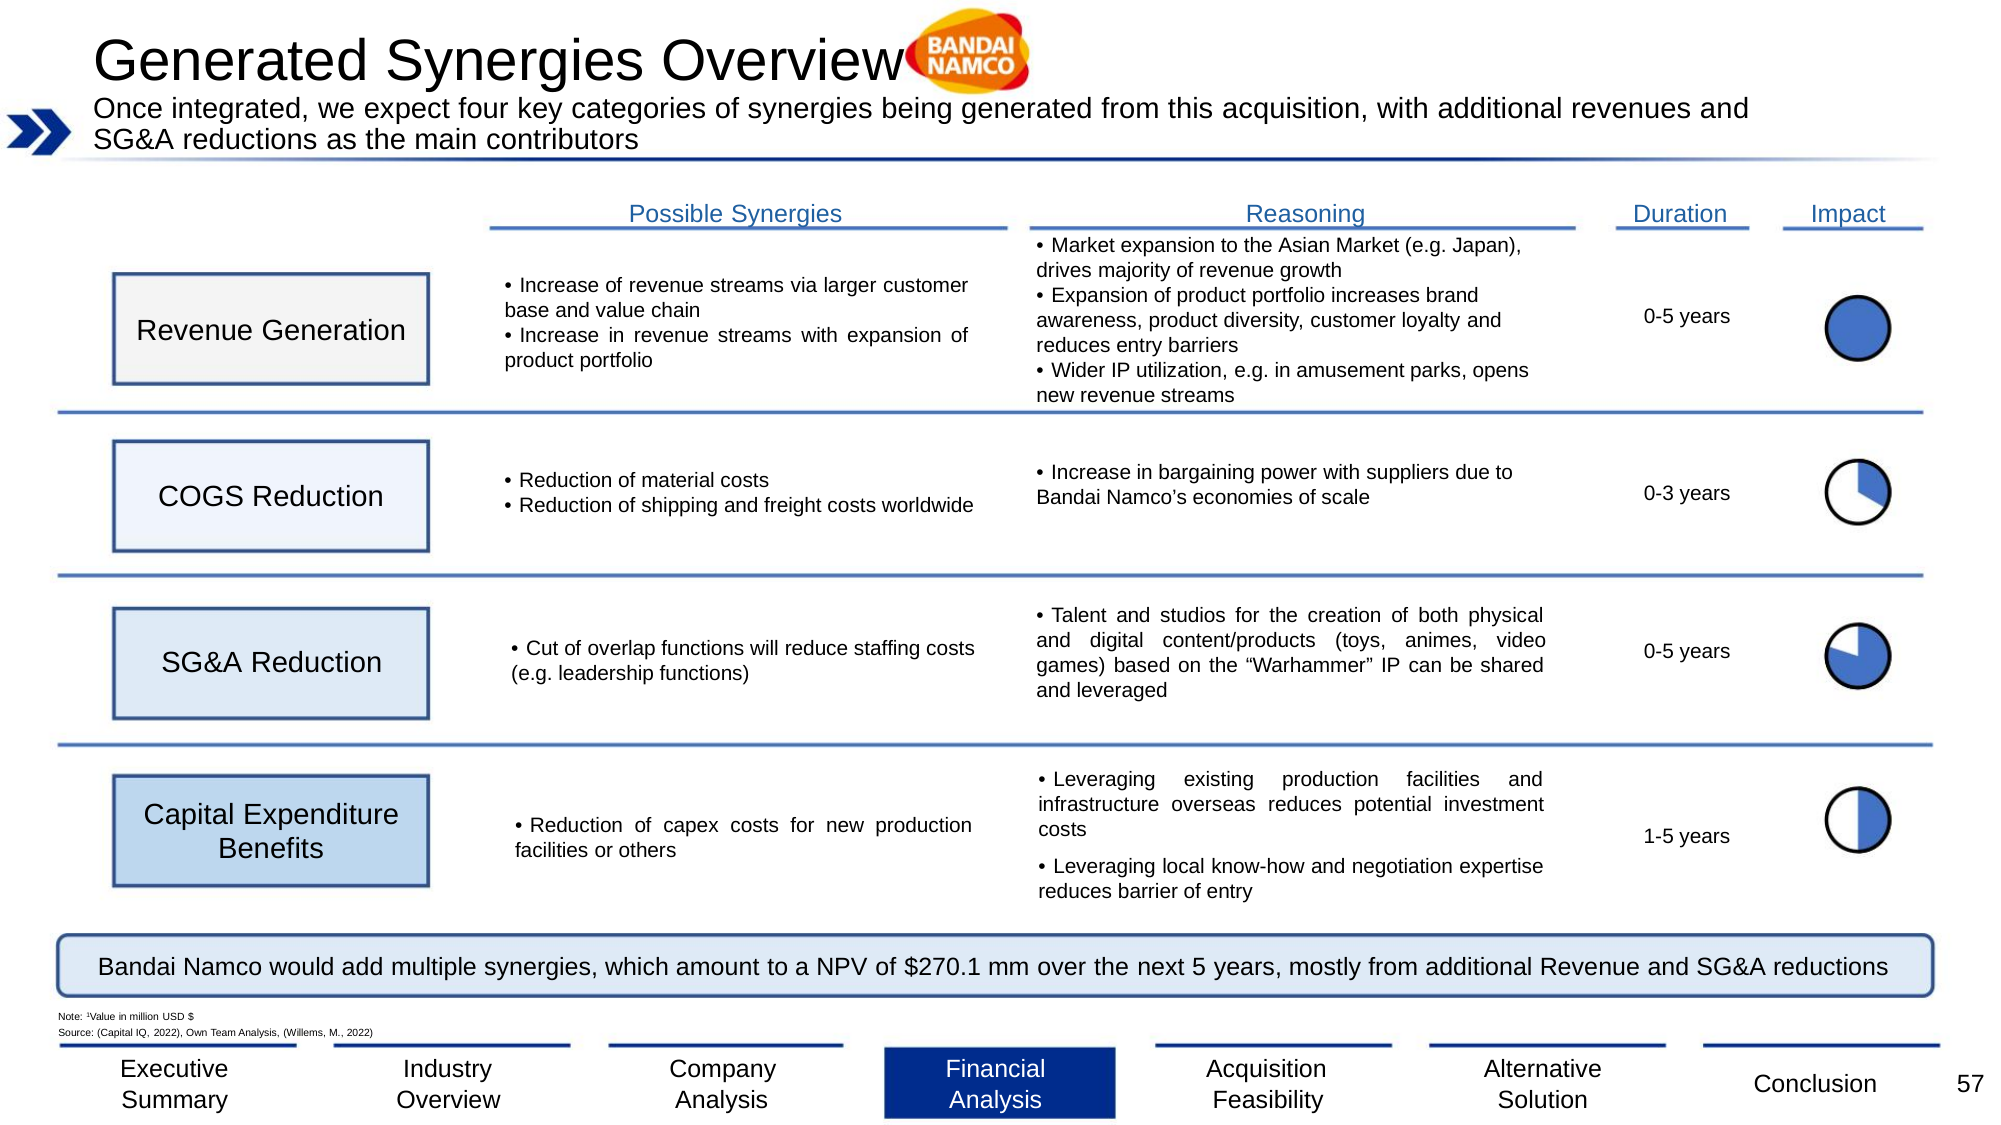

Generated Synergies Overview
Once integrated, we expect four key categories of synergies being generated from this acquisition, with additional revenues and
SG&A reductions as the main contributors
Possible Synergies
Reasoning
Duration
Impact
• Market expansion to the Asian Market (e.g. Japan),
drives majority of revenue growth
• Expansion of product portfolio increases brand
awareness, product diversity, customer loyalty and
reduces entry barriers
• Increase of revenue streams via larger customer
base and value chain
• Increase in revenue streams with expansion of
product portfolio
0-5 years
Revenue Generation
COGS Reduction
SG&A Reduction
• Wider IP utilization, e.g. in amusement parks, opens
new revenue streams
• Increase in bargaining power with suppliers due to
Bandai Namco’s economies of scale
• Reduction of material costs
• Reduction of shipping and freight costs worldwide
0-3 years
0-5 years
• Talent and studios for the creation of both physical
and digital content/products (toys, animes, video
games) based on the “Warhammer” IP can be shared
and leveraged
• Cut of overlap functions will reduce staffing costs
(e.g. leadership functions)
• Leveraging existing production facilities and
infrastructure overseas reduces potential investment
costs
Capital Expenditure
Benefits
• Reduction of capex costs for new production
facilities or others
1-5 years
• Leveraging local know-how and negotiation expertise
reduces barrier of entry
Bandai Namco would add multiple synergies, which amount to a NPV of $270.1 mm over the next 5 years, mostly from additional Revenue and SG&A reductions
Note: 1Value in million USD $
Source: (Capital IQ, 2022), Own Team Analysis, (Willems, M., 2022)
Executive
Summary
Industry
Overview
Company
Analysis
Financial
Analysis
Acquisition
Feasibility
Alternative
Solution
Conclusion
57